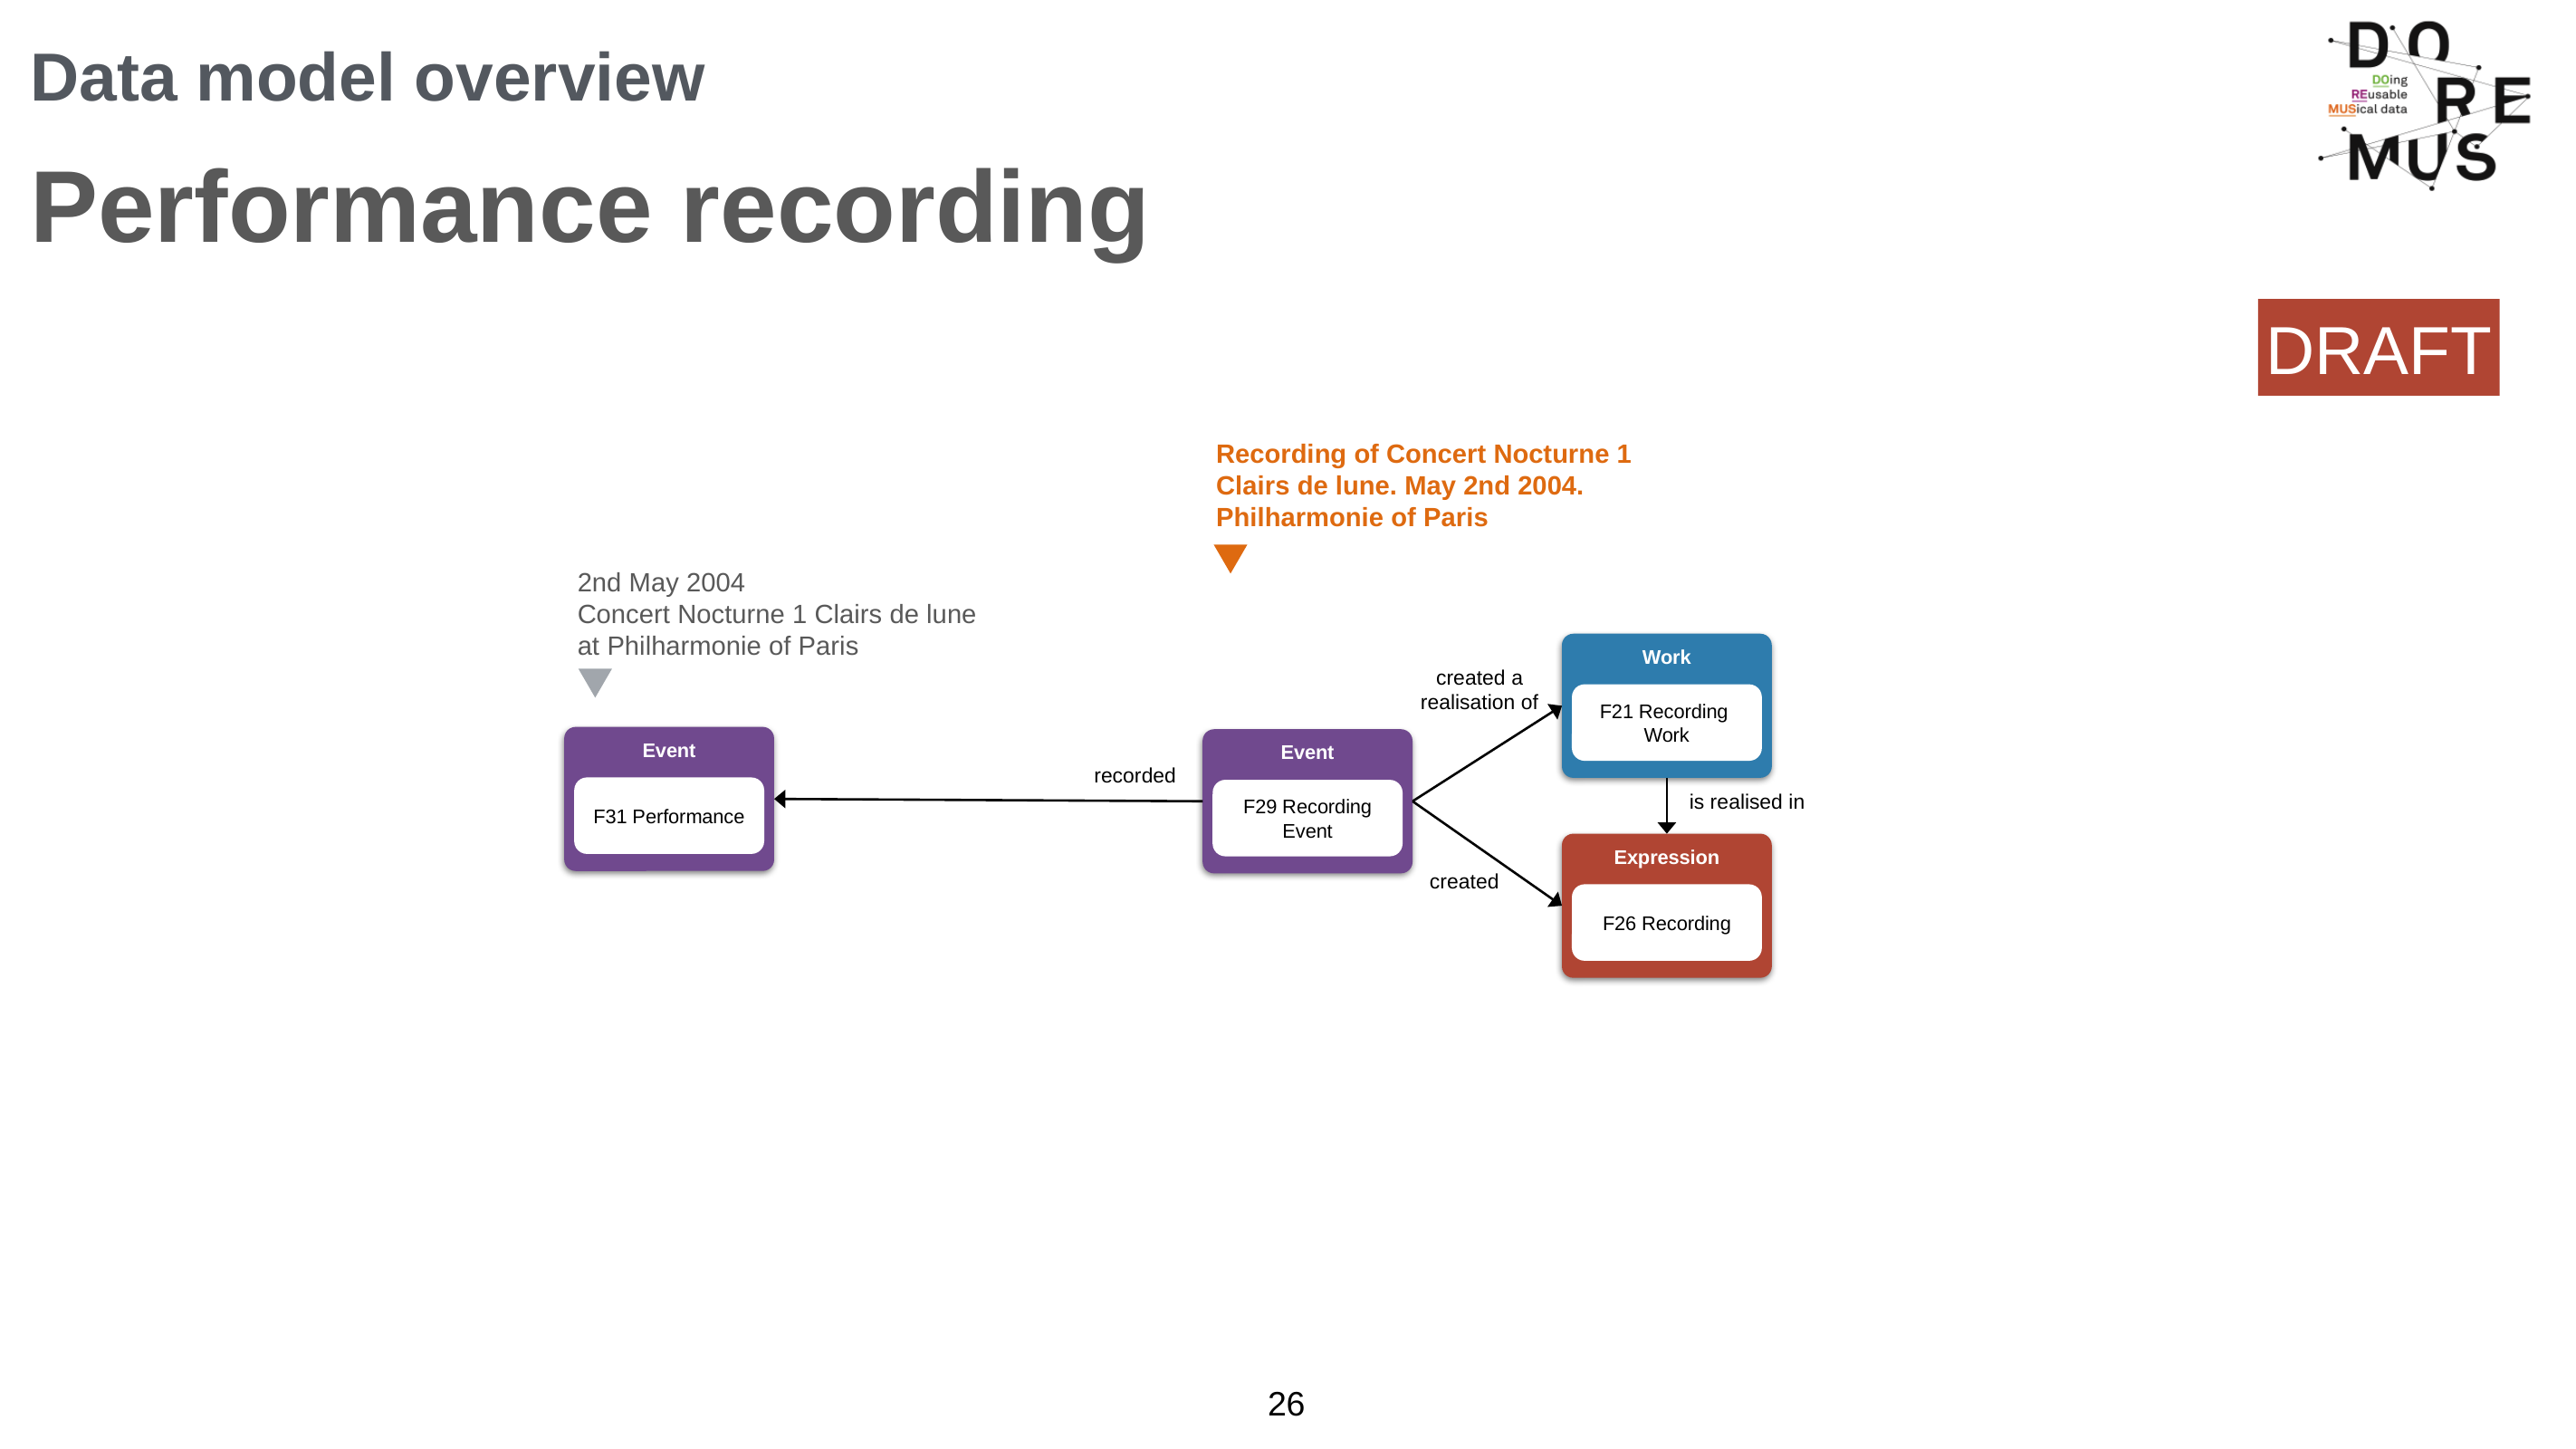

# Data model overview
Performance recording
DRAFT
Recording of Concert Nocturne 1 Clairs de lune. May 2nd 2004. Philharmonie of Paris

2nd May 2004
Concert Nocturne 1 Clairs de lune
at Philharmonie of Paris
Work

F21 Recording  Work
created a
realisation of

Event

F31 Performance
Event

F29 Recording Event
recorded
is realised in
Expression

F26 Recording
created
26